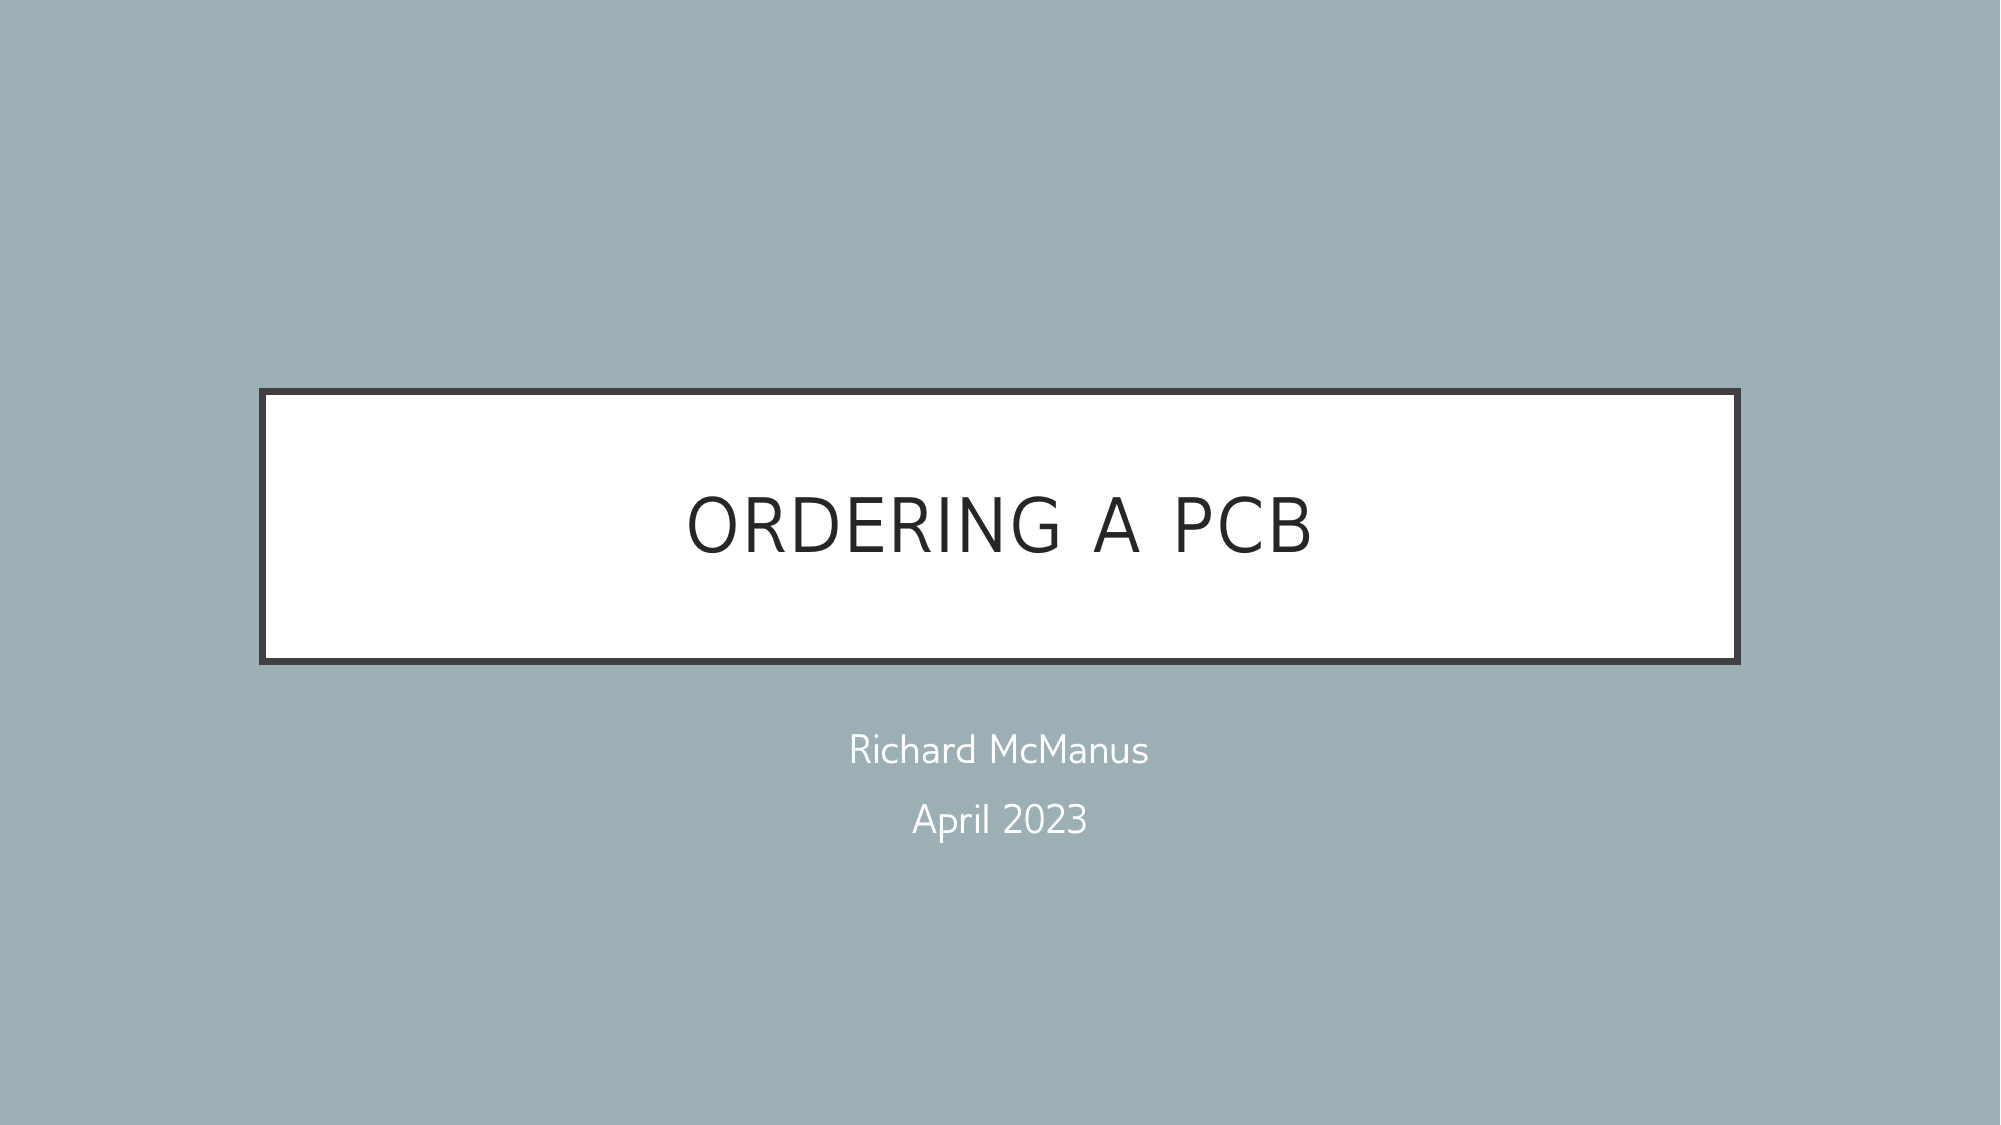

# Ordering a PCB
Richard McManus
April 2023